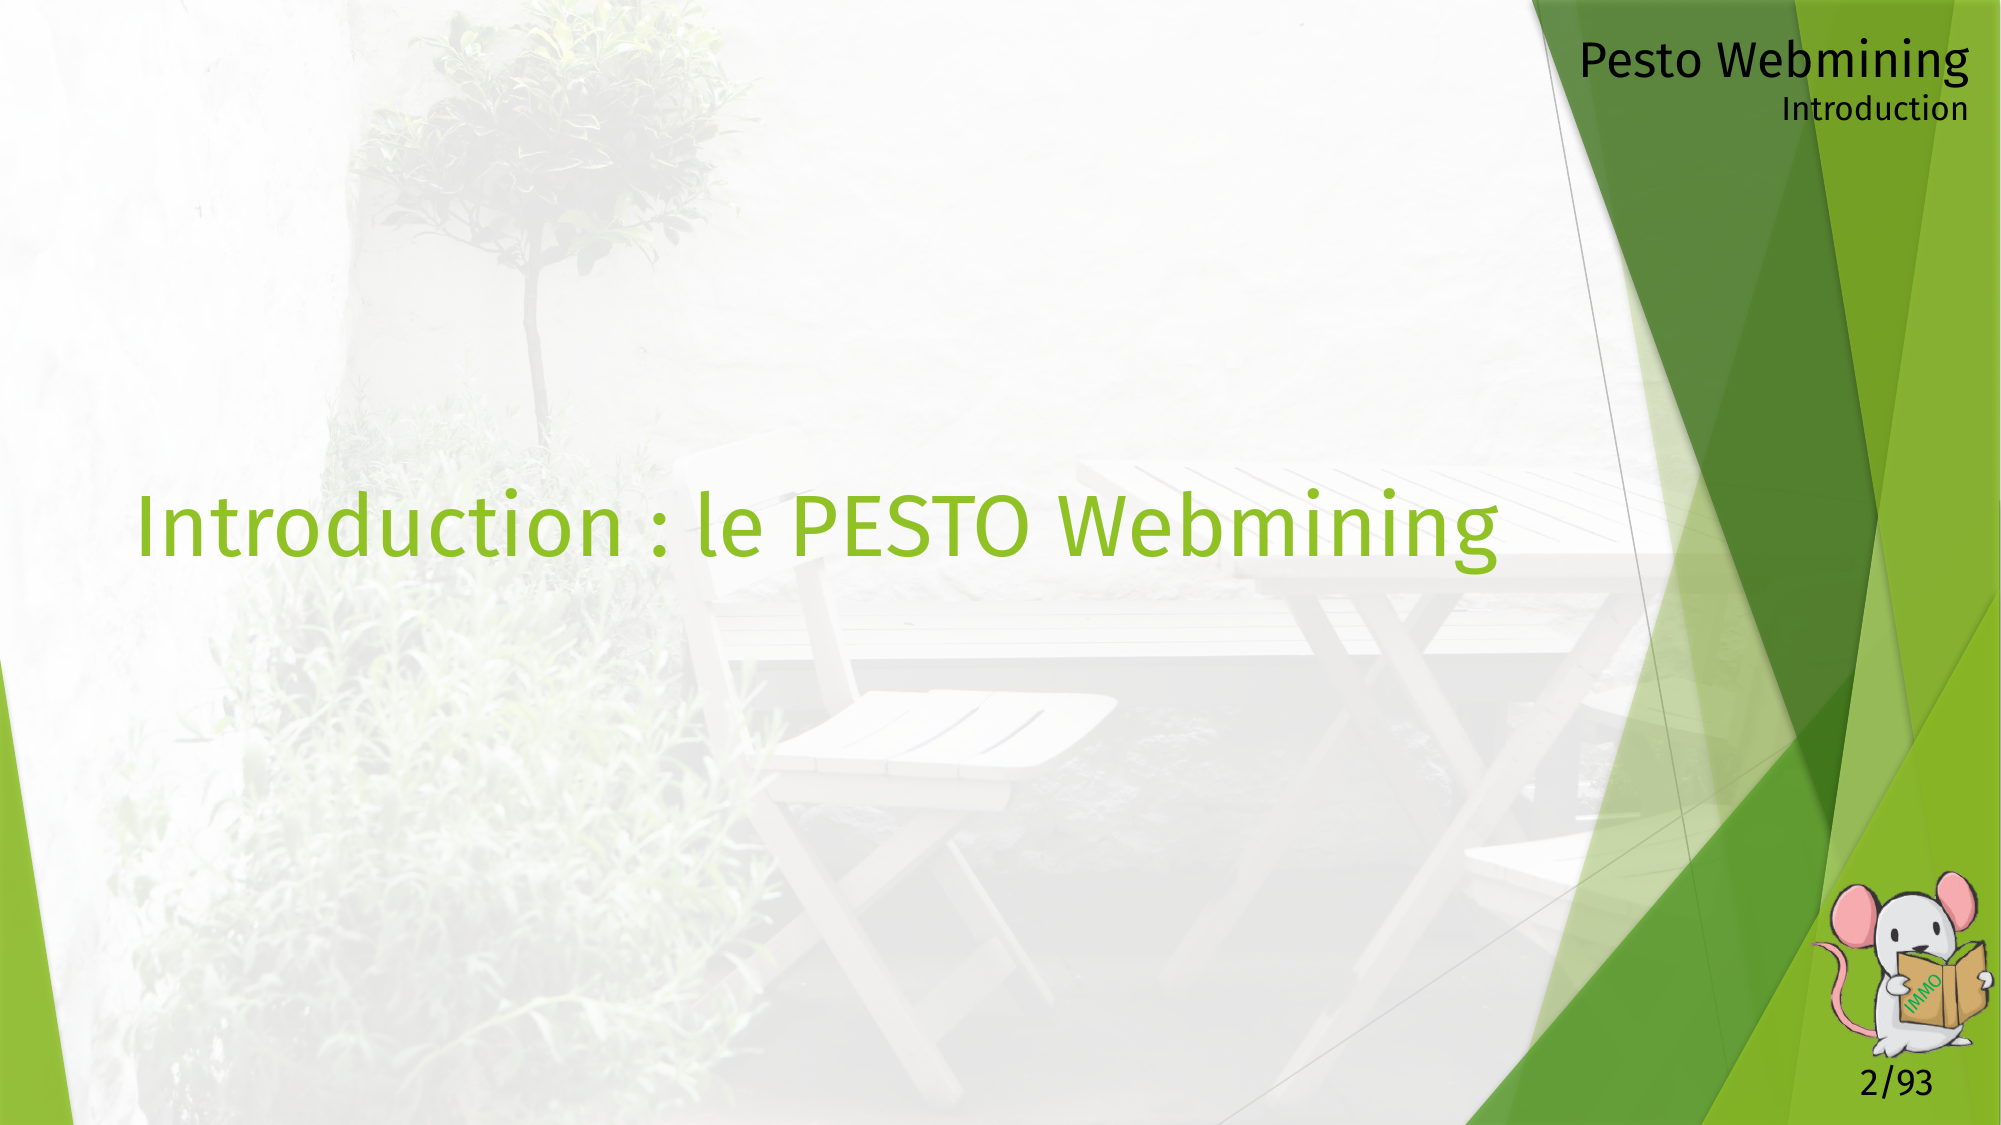

Pesto Webmining
Introduction
# Introduction : le PESTO Webmining